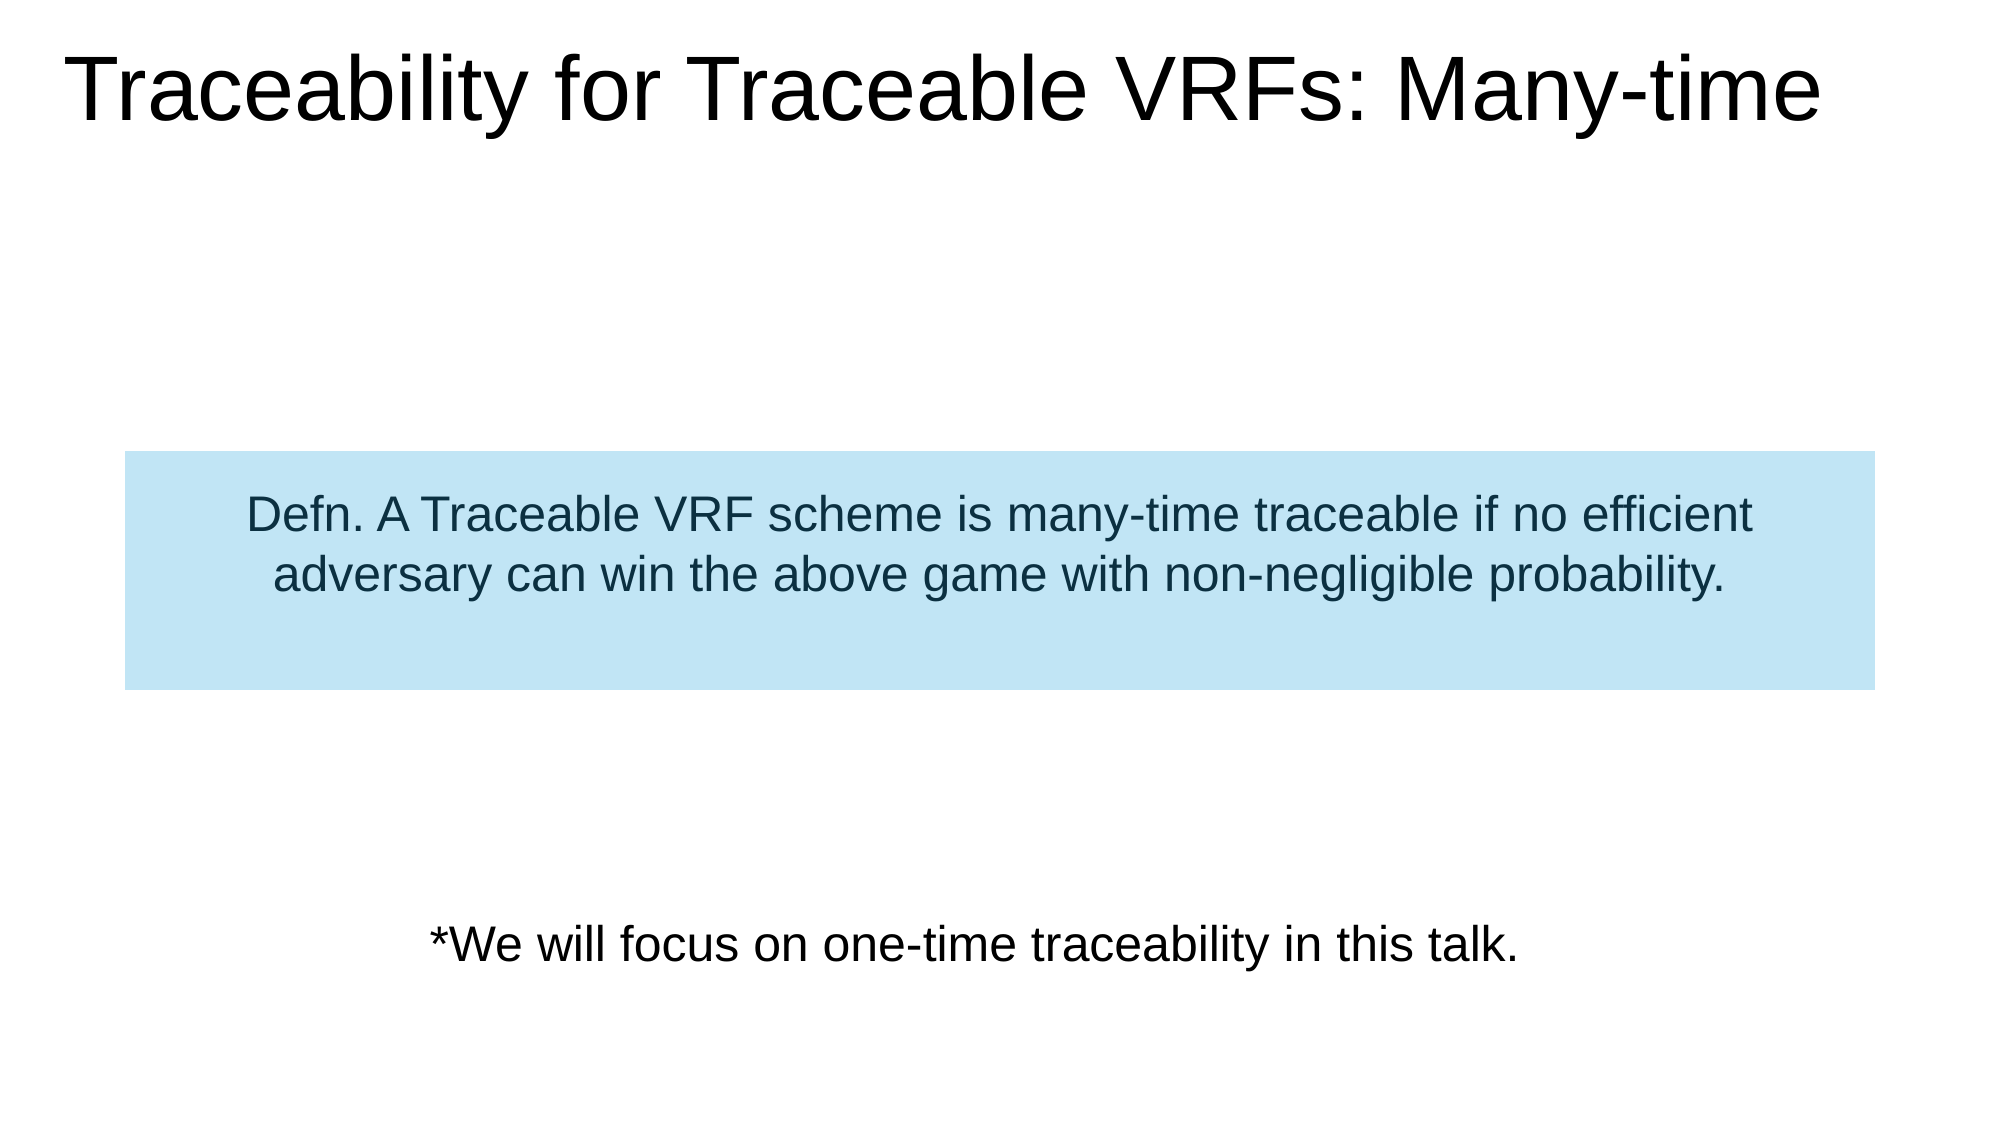

Traceability for Traceable VRFs: Many-time
Defn. A Traceable VRF scheme is many-time traceable if no efficient adversary can win the above game with non-negligible probability.

*We will focus on one-time traceability in this talk.